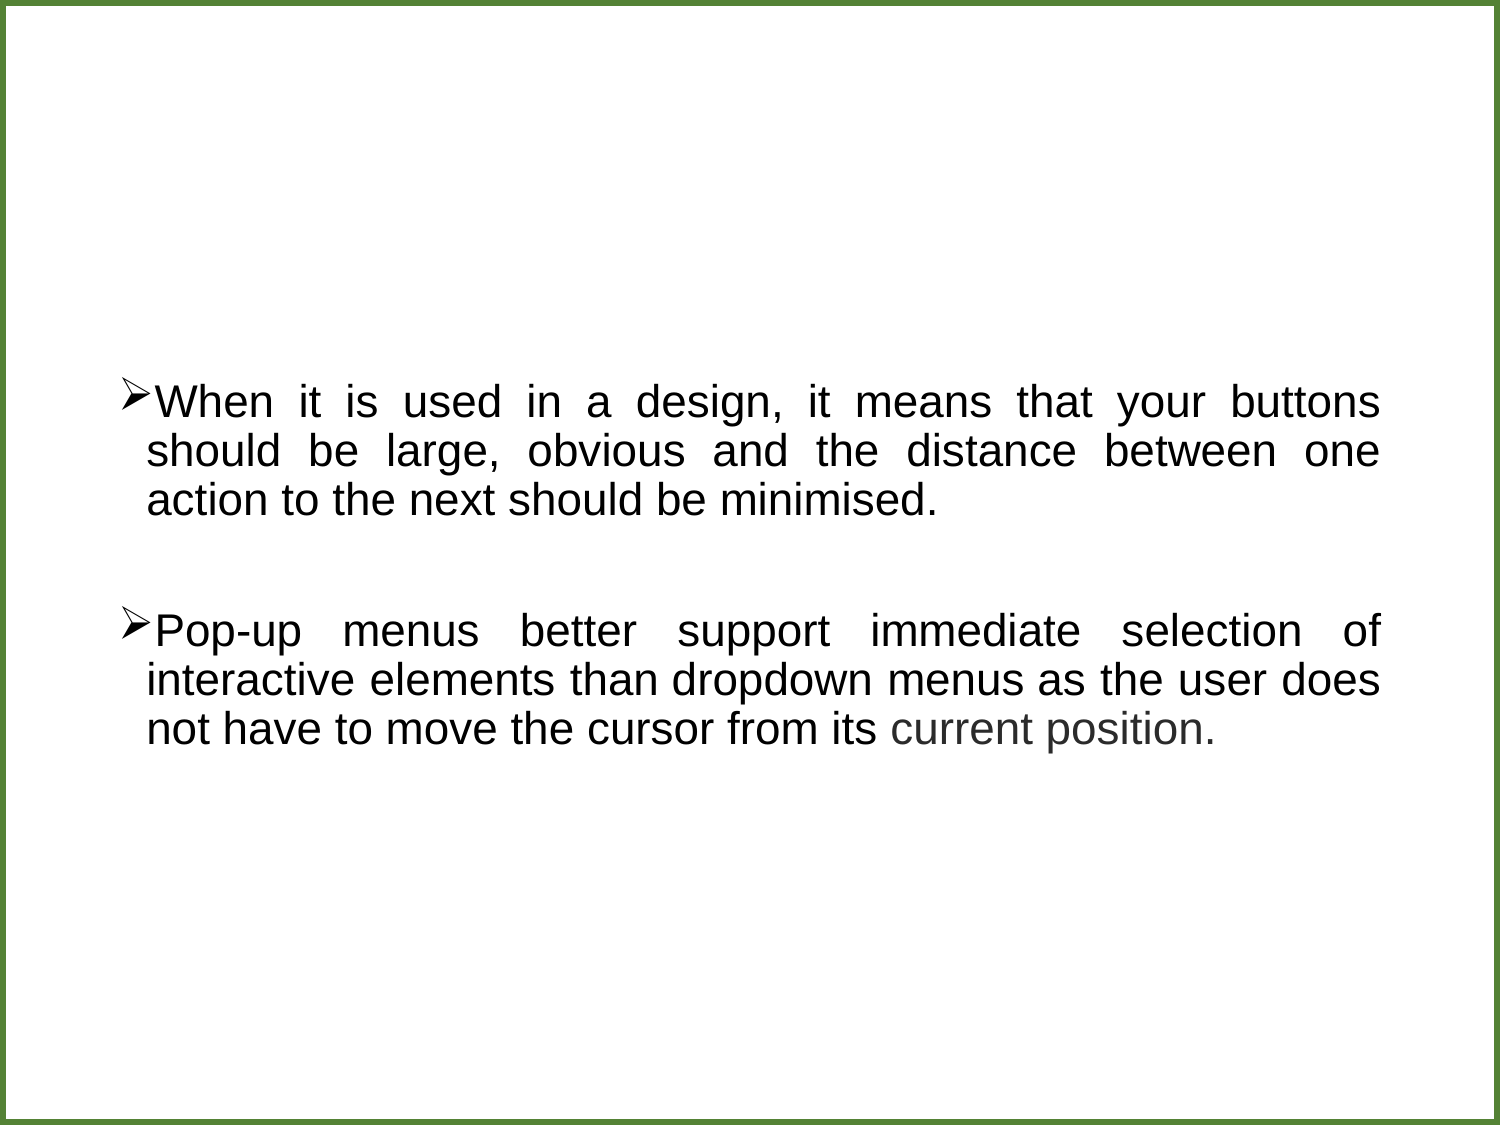

#

When it is used in a design, it means that your buttons should be large, obvious and the distance between one action to the next should be minimised.

Pop-up menus better support immediate selection of interactive elements than dropdown menus as the user does not have to move the cursor from its current position.